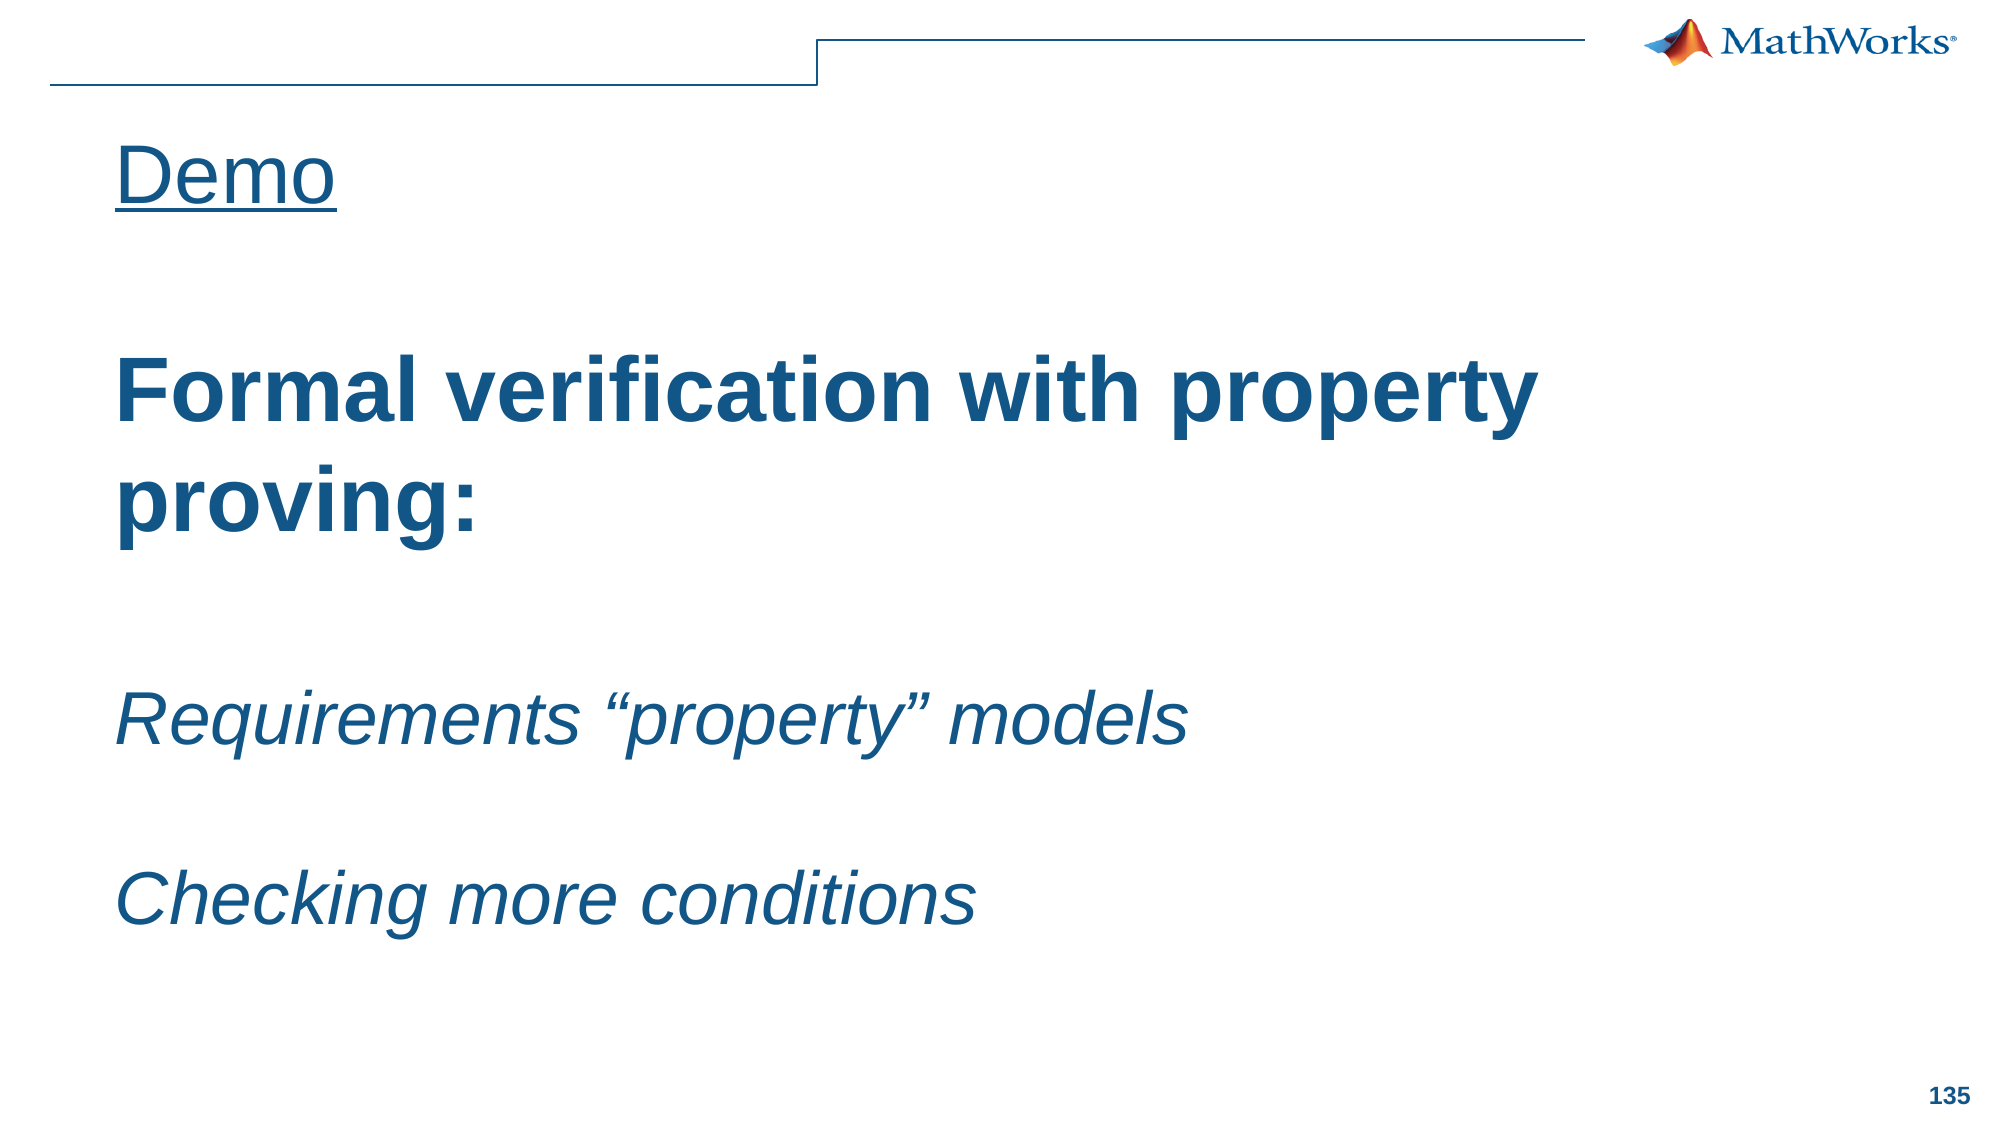

# Demo Formal verification with property proving: Requirements “property” models Checking more conditions